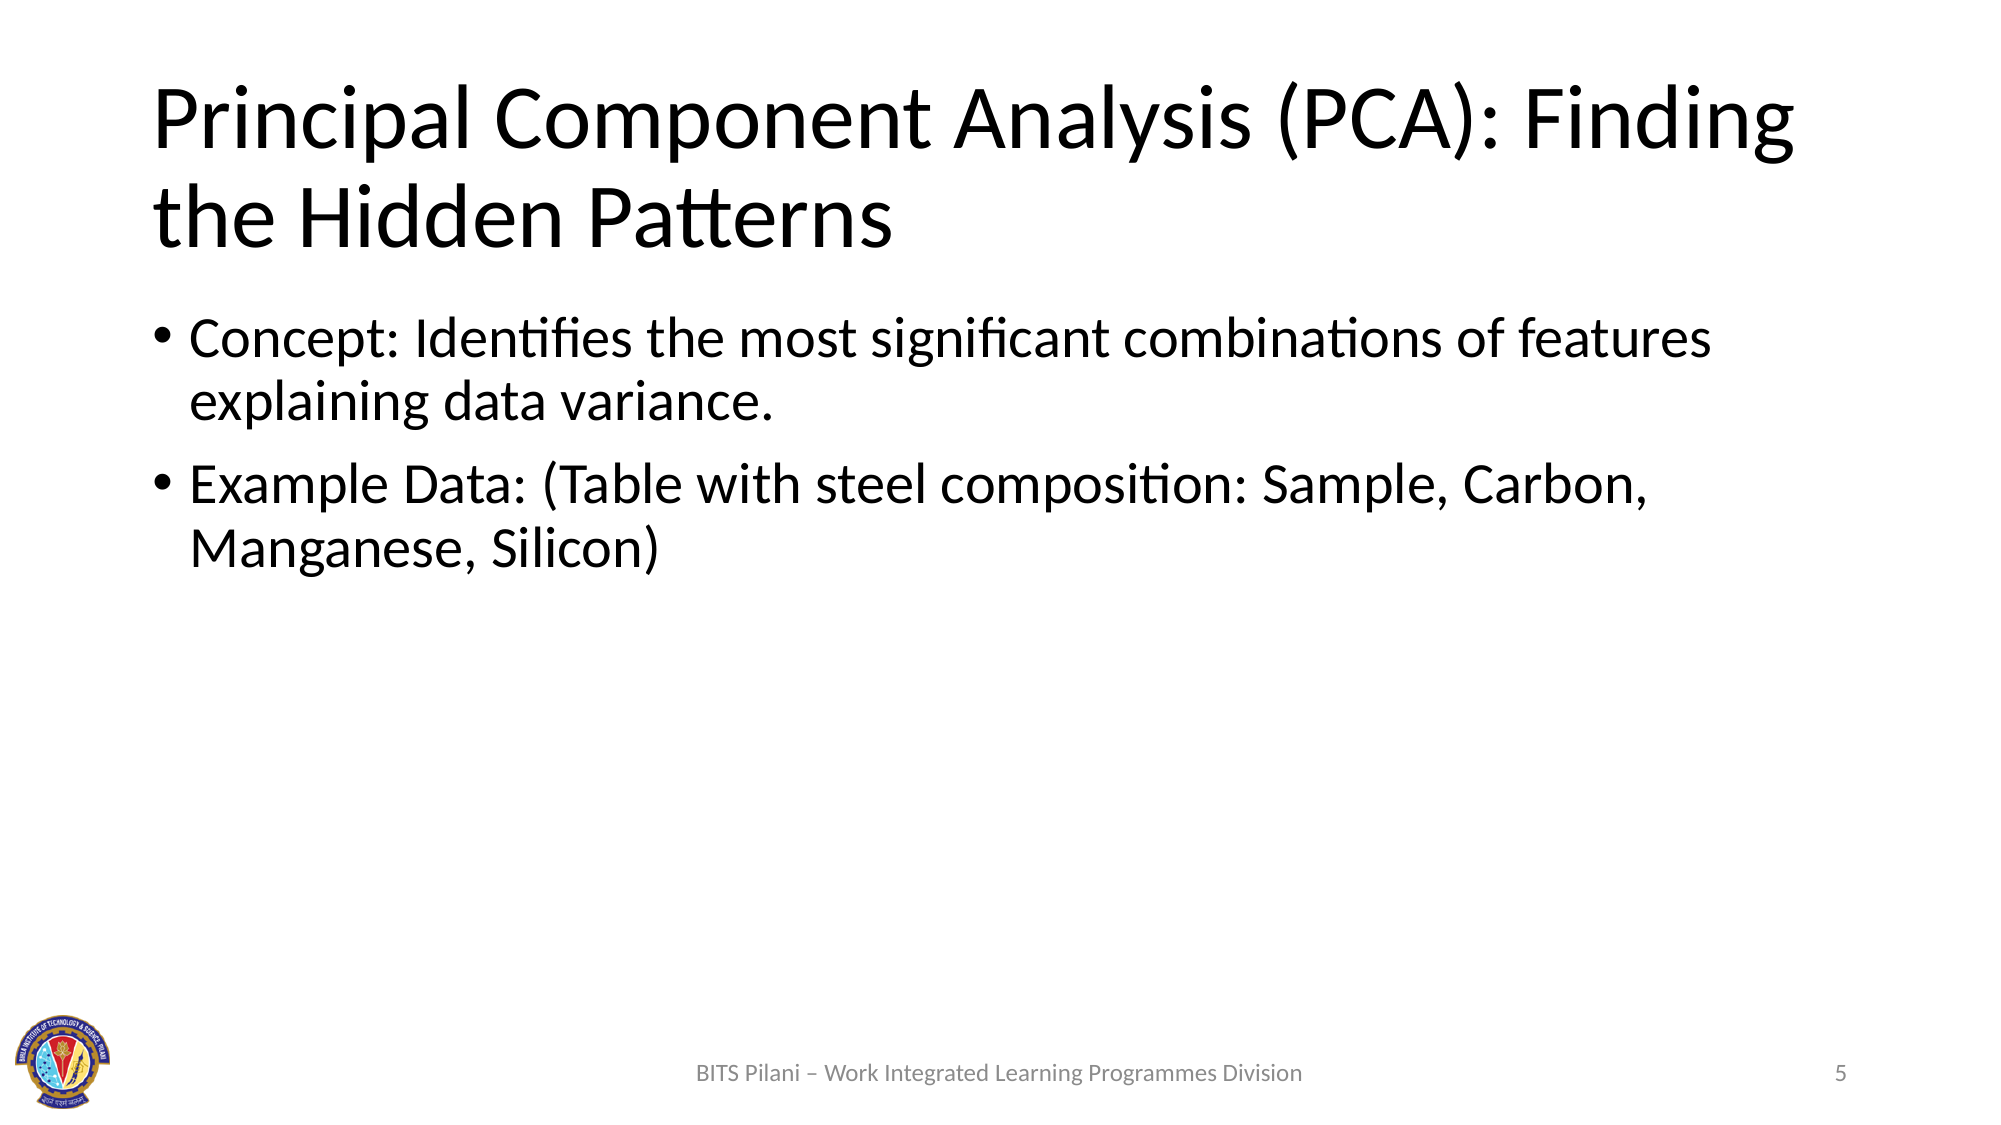

# Principal Component Analysis (PCA): Finding the Hidden Patterns
Concept: Identifies the most significant combinations of features explaining data variance.
Example Data: (Table with steel composition: Sample, Carbon, Manganese, Silicon)